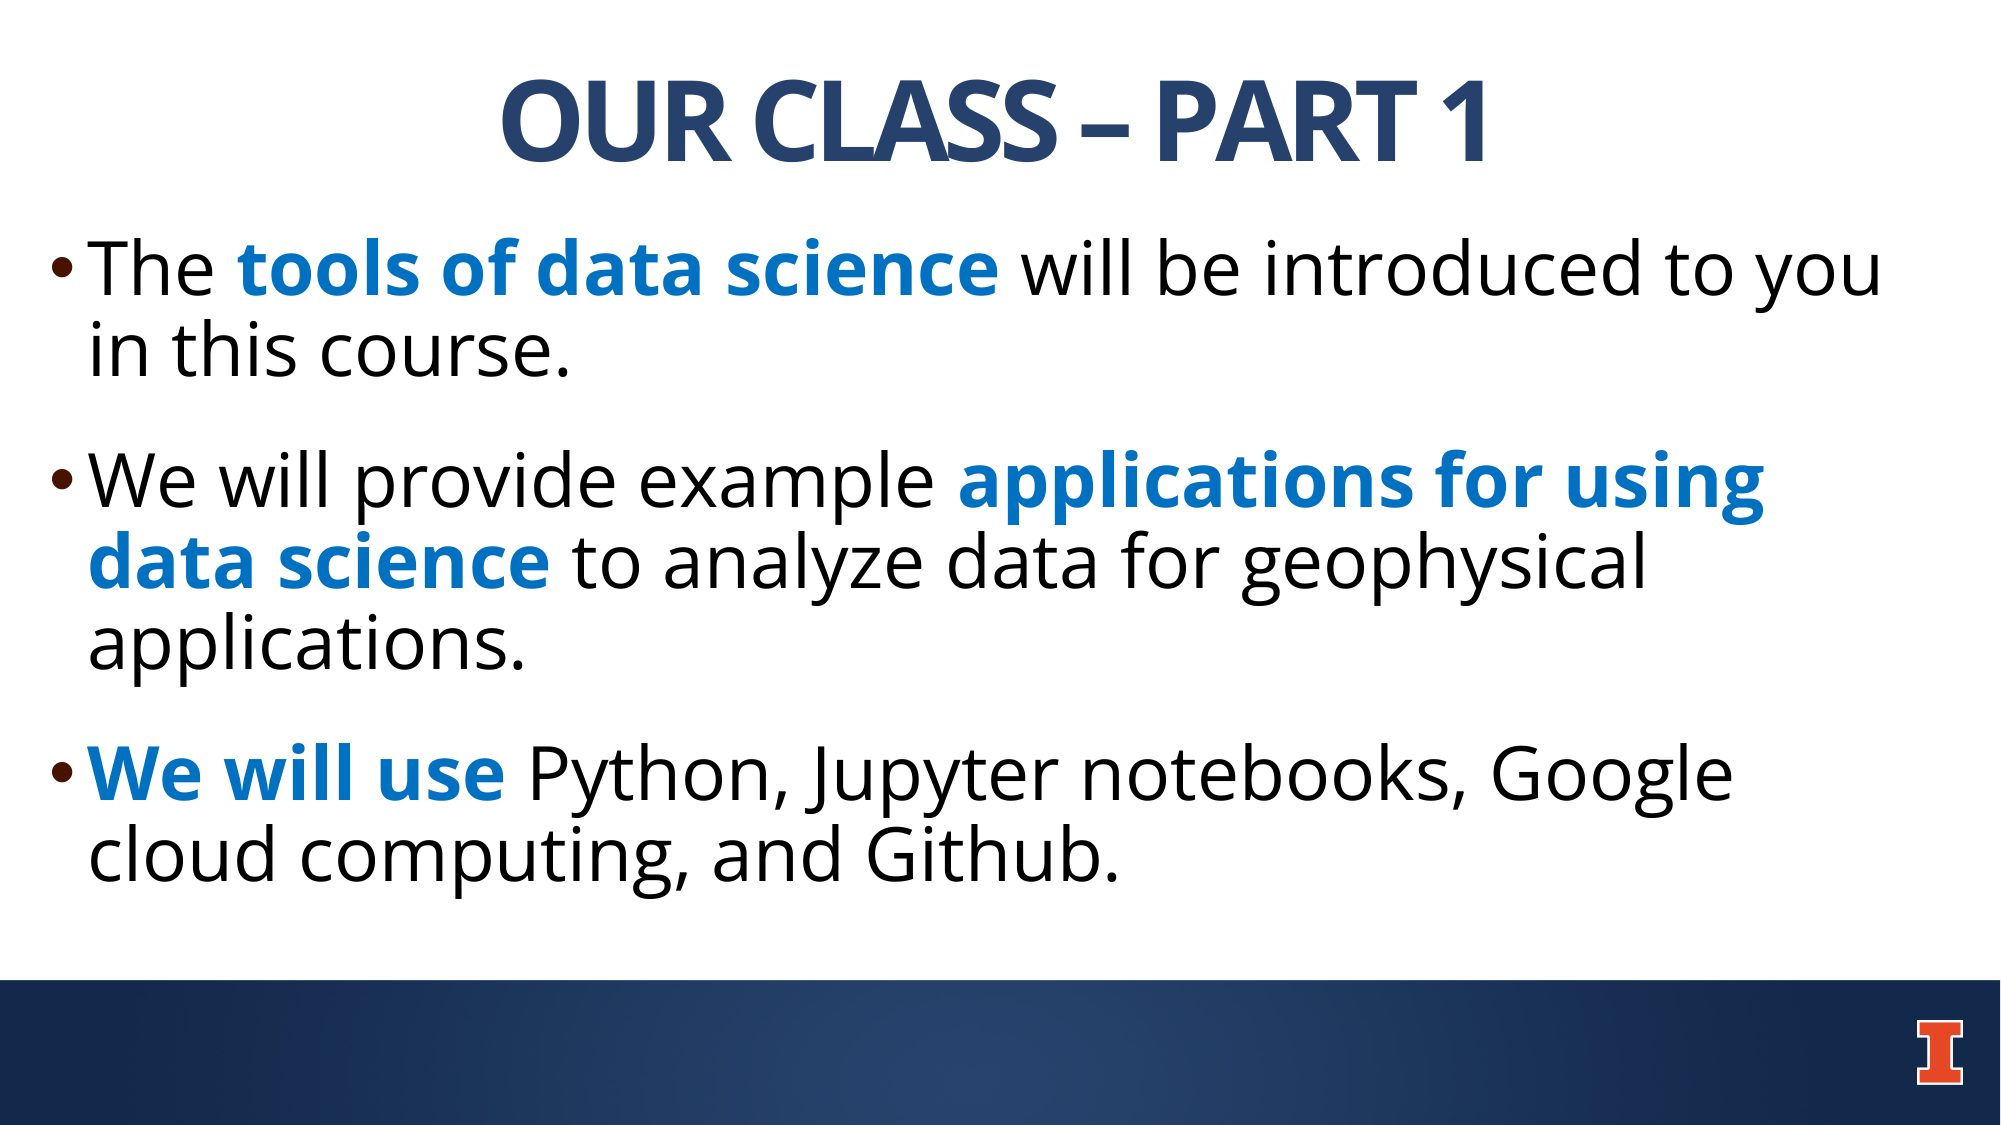

# our class – part 1
The tools of data science will be introduced to you in this course.
We will provide example applications for using data science to analyze data for geophysical applications.
We will use Python, Jupyter notebooks, Google cloud computing, and Github.